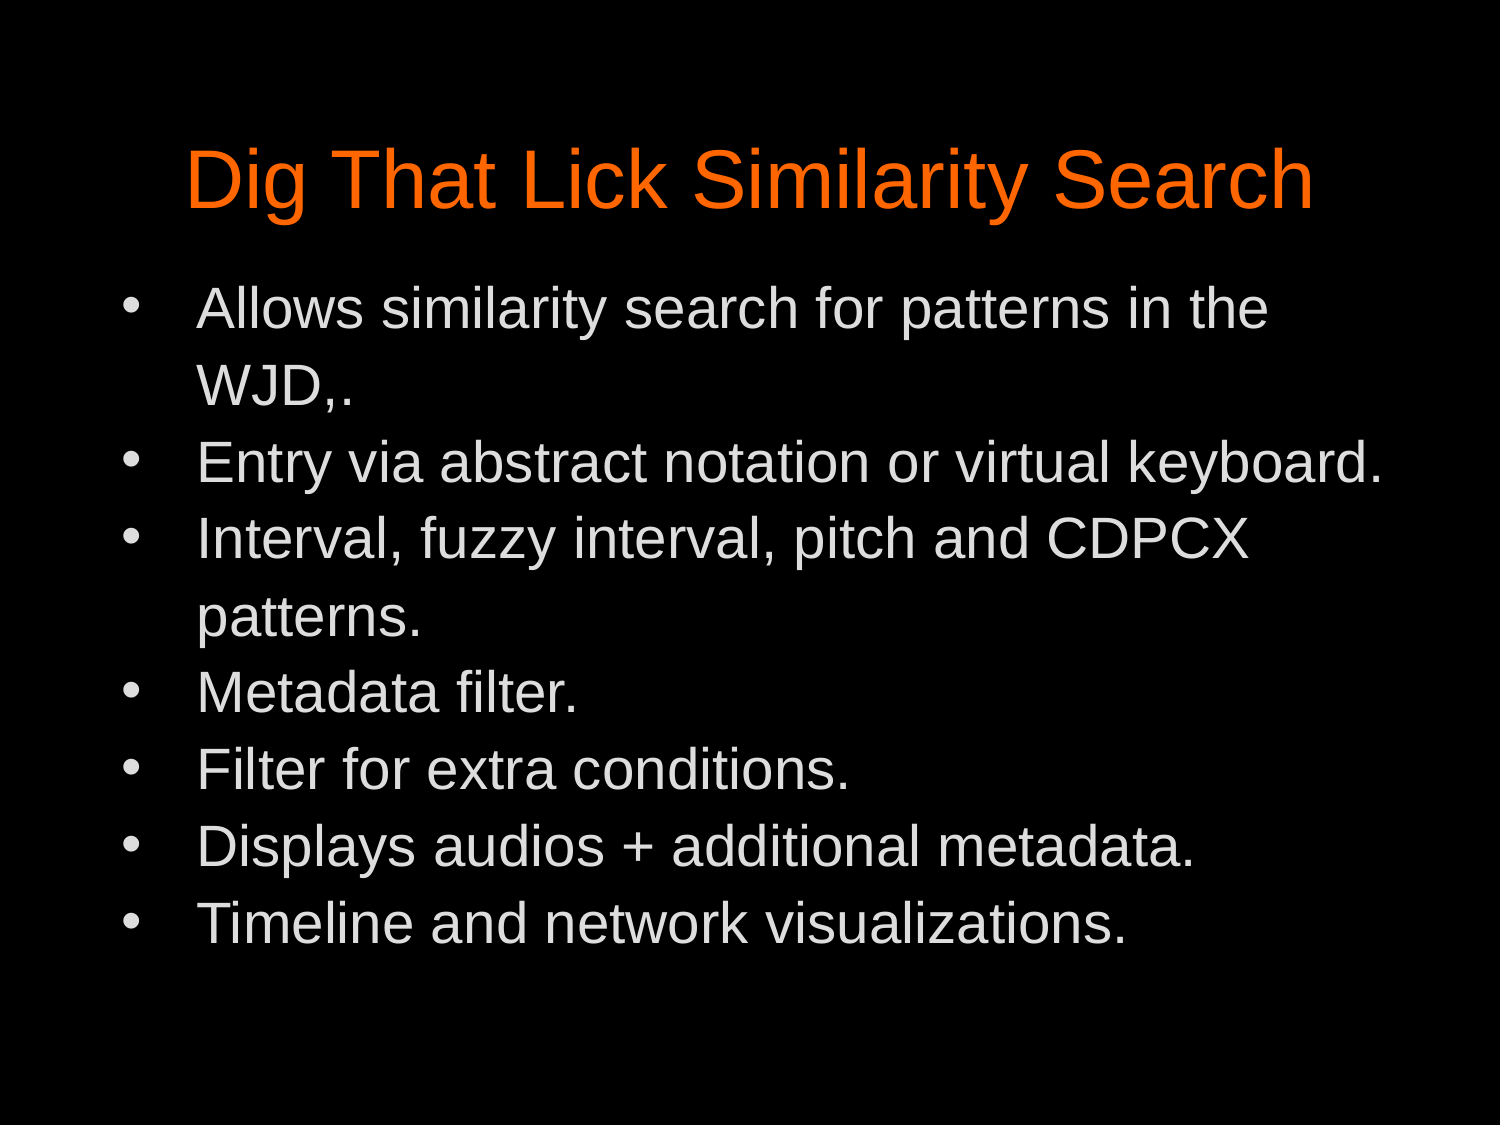

# Dig That Lick Similarity Search
Allows similarity search for patterns in the WJD,.
Entry via abstract notation or virtual keyboard.
Interval, fuzzy interval, pitch and CDPCX patterns.
Metadata filter.
Filter for extra conditions.
Displays audios + additional metadata.
Timeline and network visualizations.